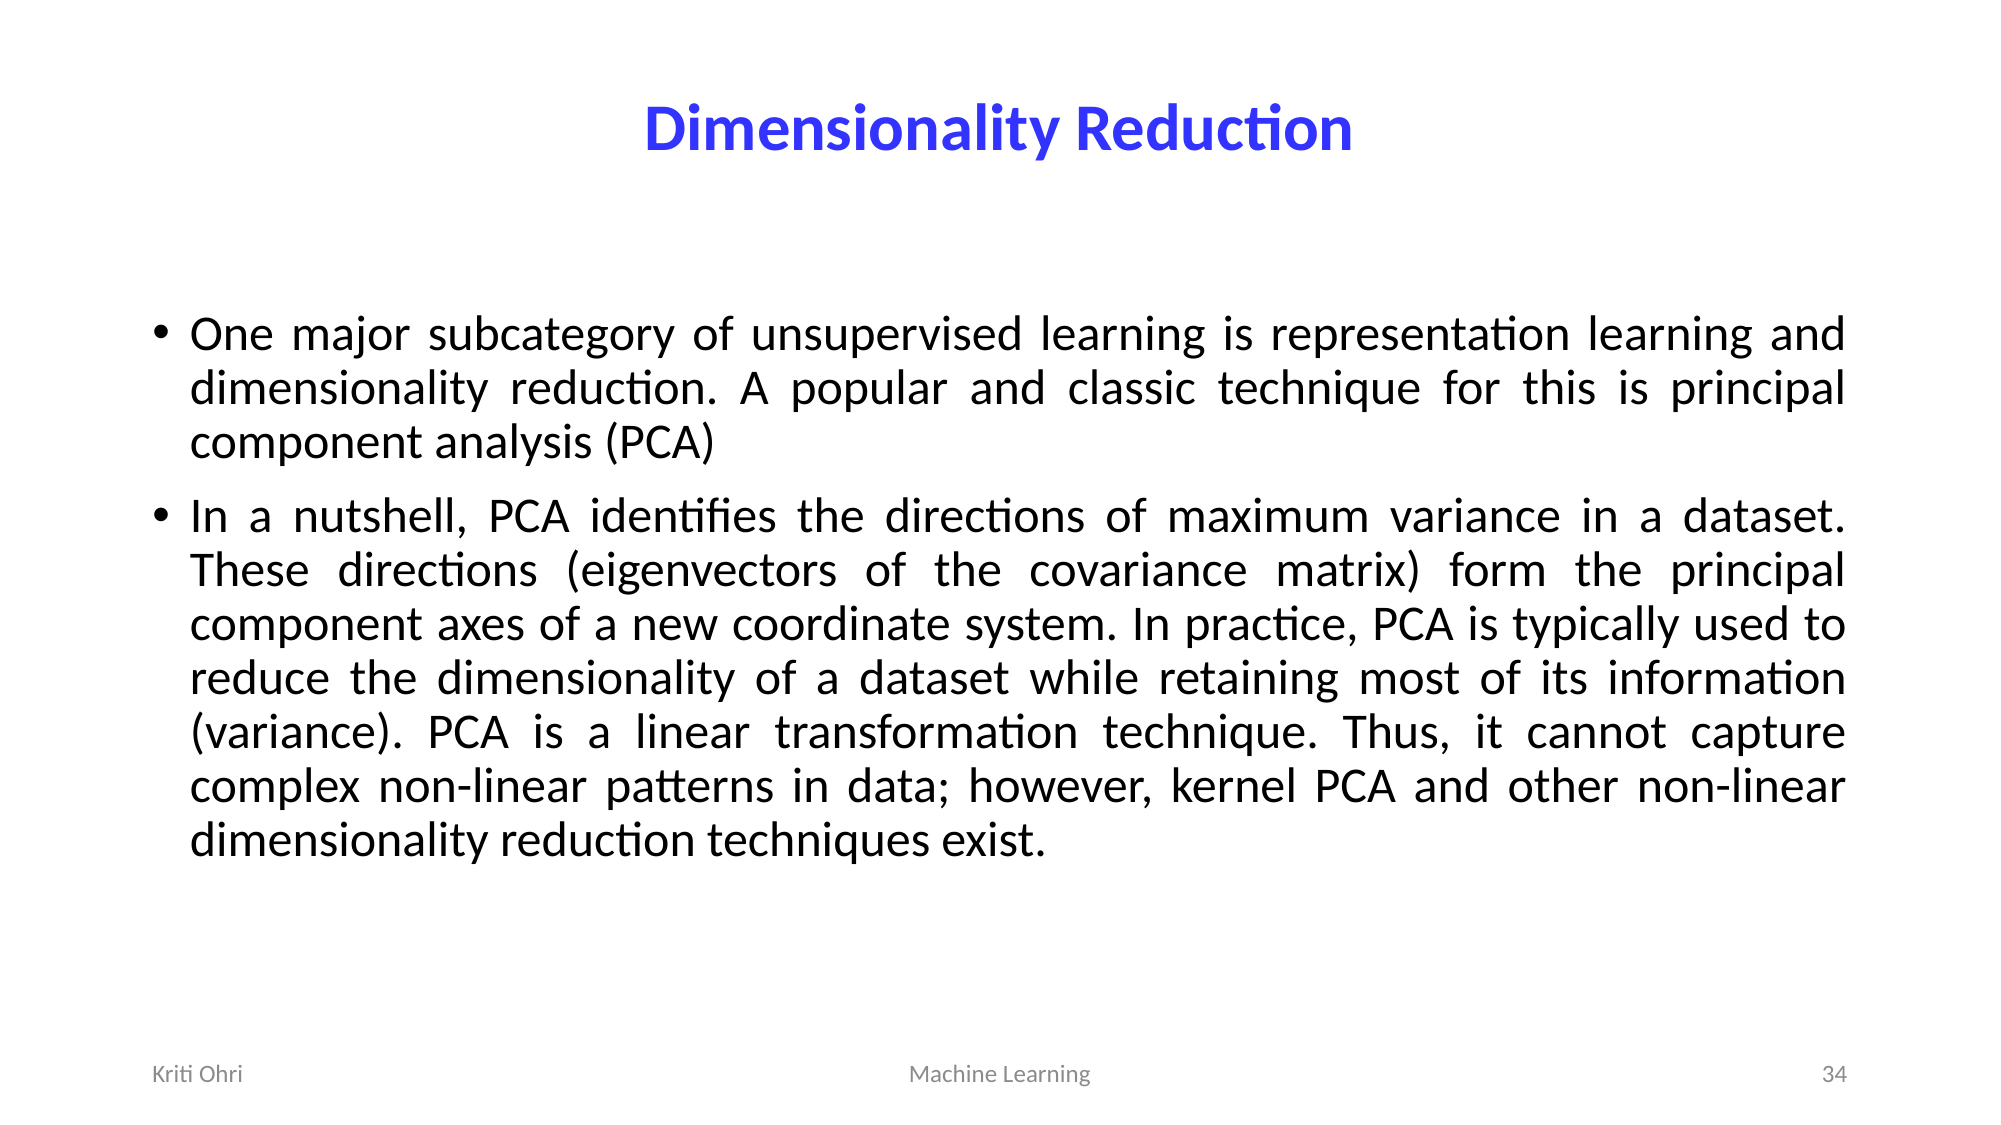

# Dimensionality Reduction
One major subcategory of unsupervised learning is representation learning and dimensionality reduction. A popular and classic technique for this is principal component analysis (PCA)
In a nutshell, PCA identifies the directions of maximum variance in a dataset. These directions (eigenvectors of the covariance matrix) form the principal component axes of a new coordinate system. In practice, PCA is typically used to reduce the dimensionality of a dataset while retaining most of its information (variance). PCA is a linear transformation technique. Thus, it cannot capture complex non-linear patterns in data; however, kernel PCA and other non-linear dimensionality reduction techniques exist.

Kriti Ohri
Machine Learning
34